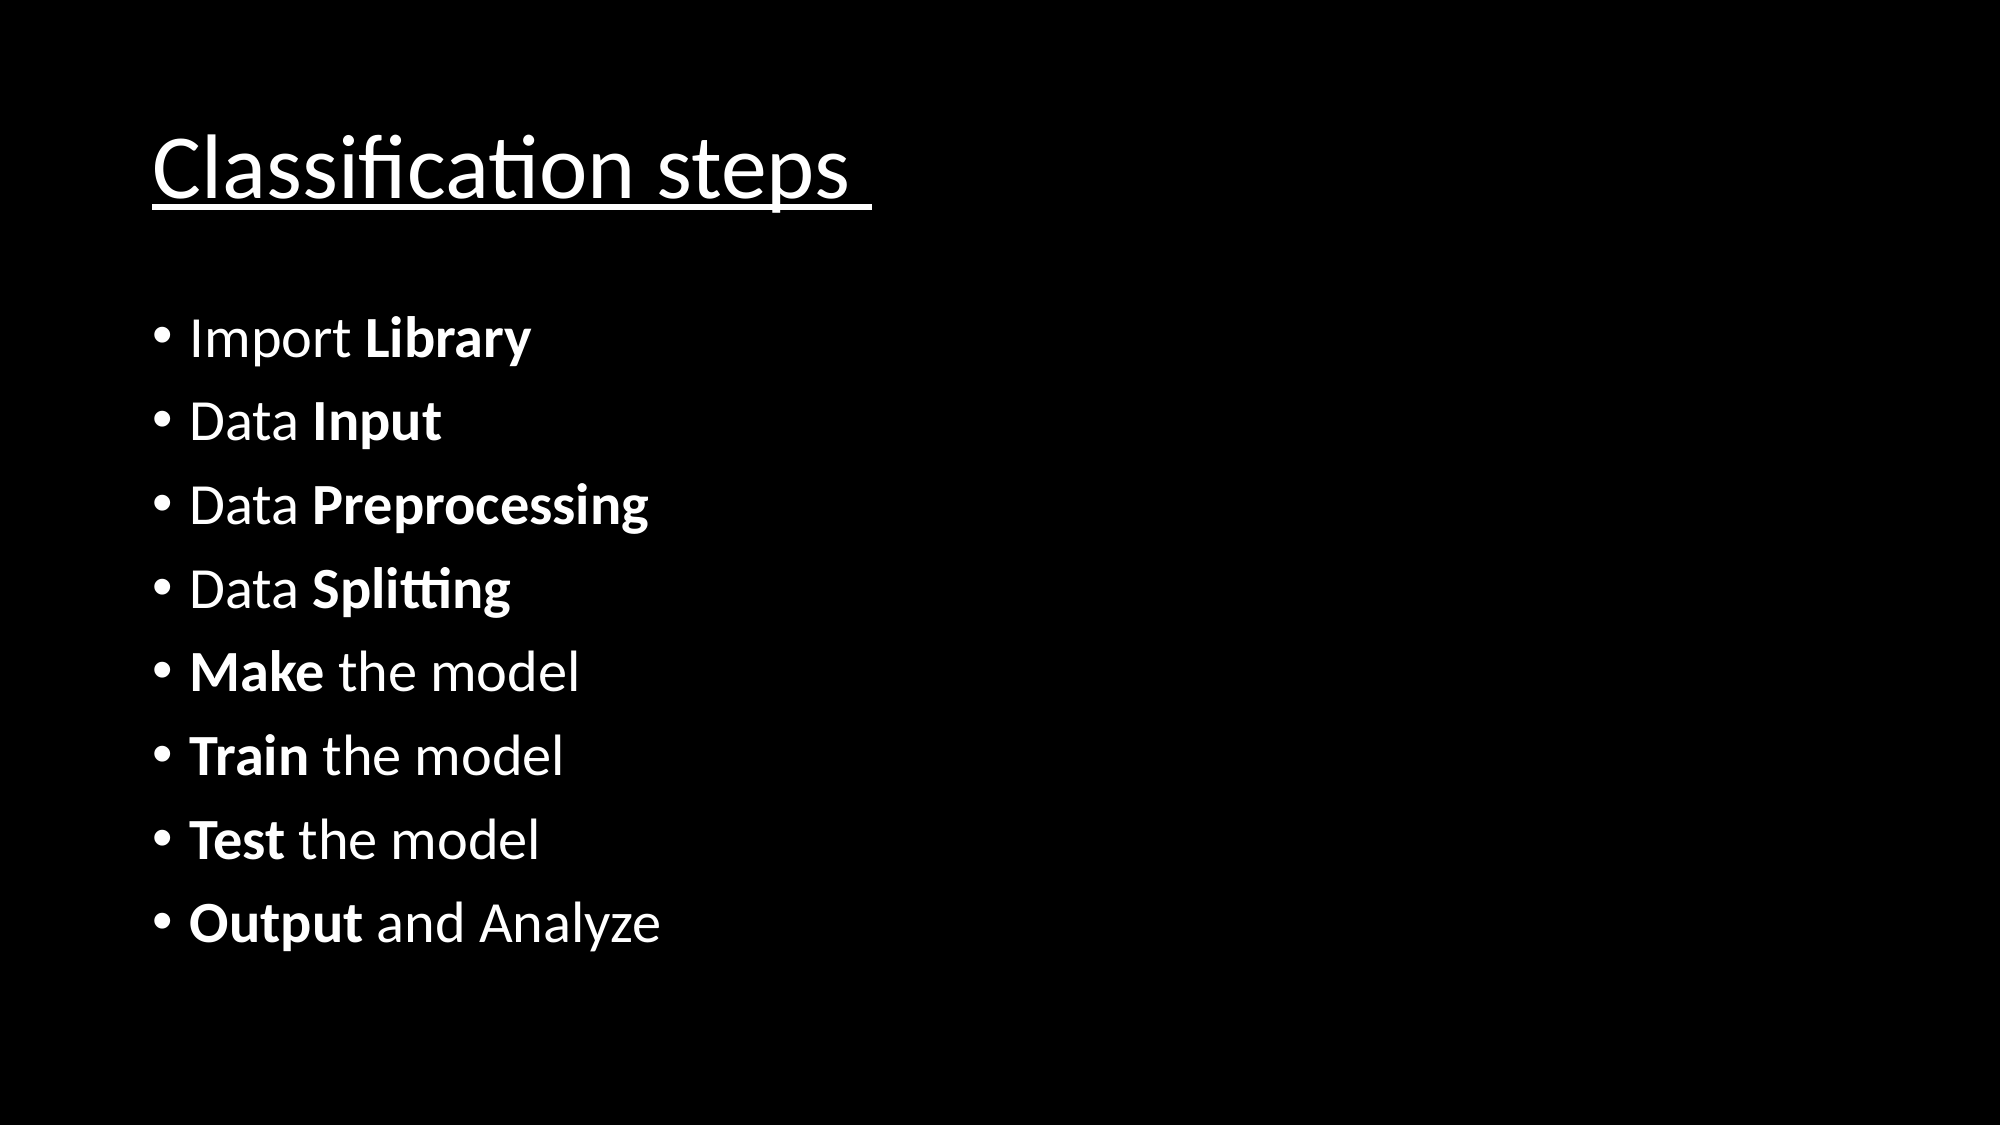

# Classification steps
Import Library
Data Input
Data Preprocessing
Data Splitting
Make the model
Train the model
Test the model
Output and Analyze